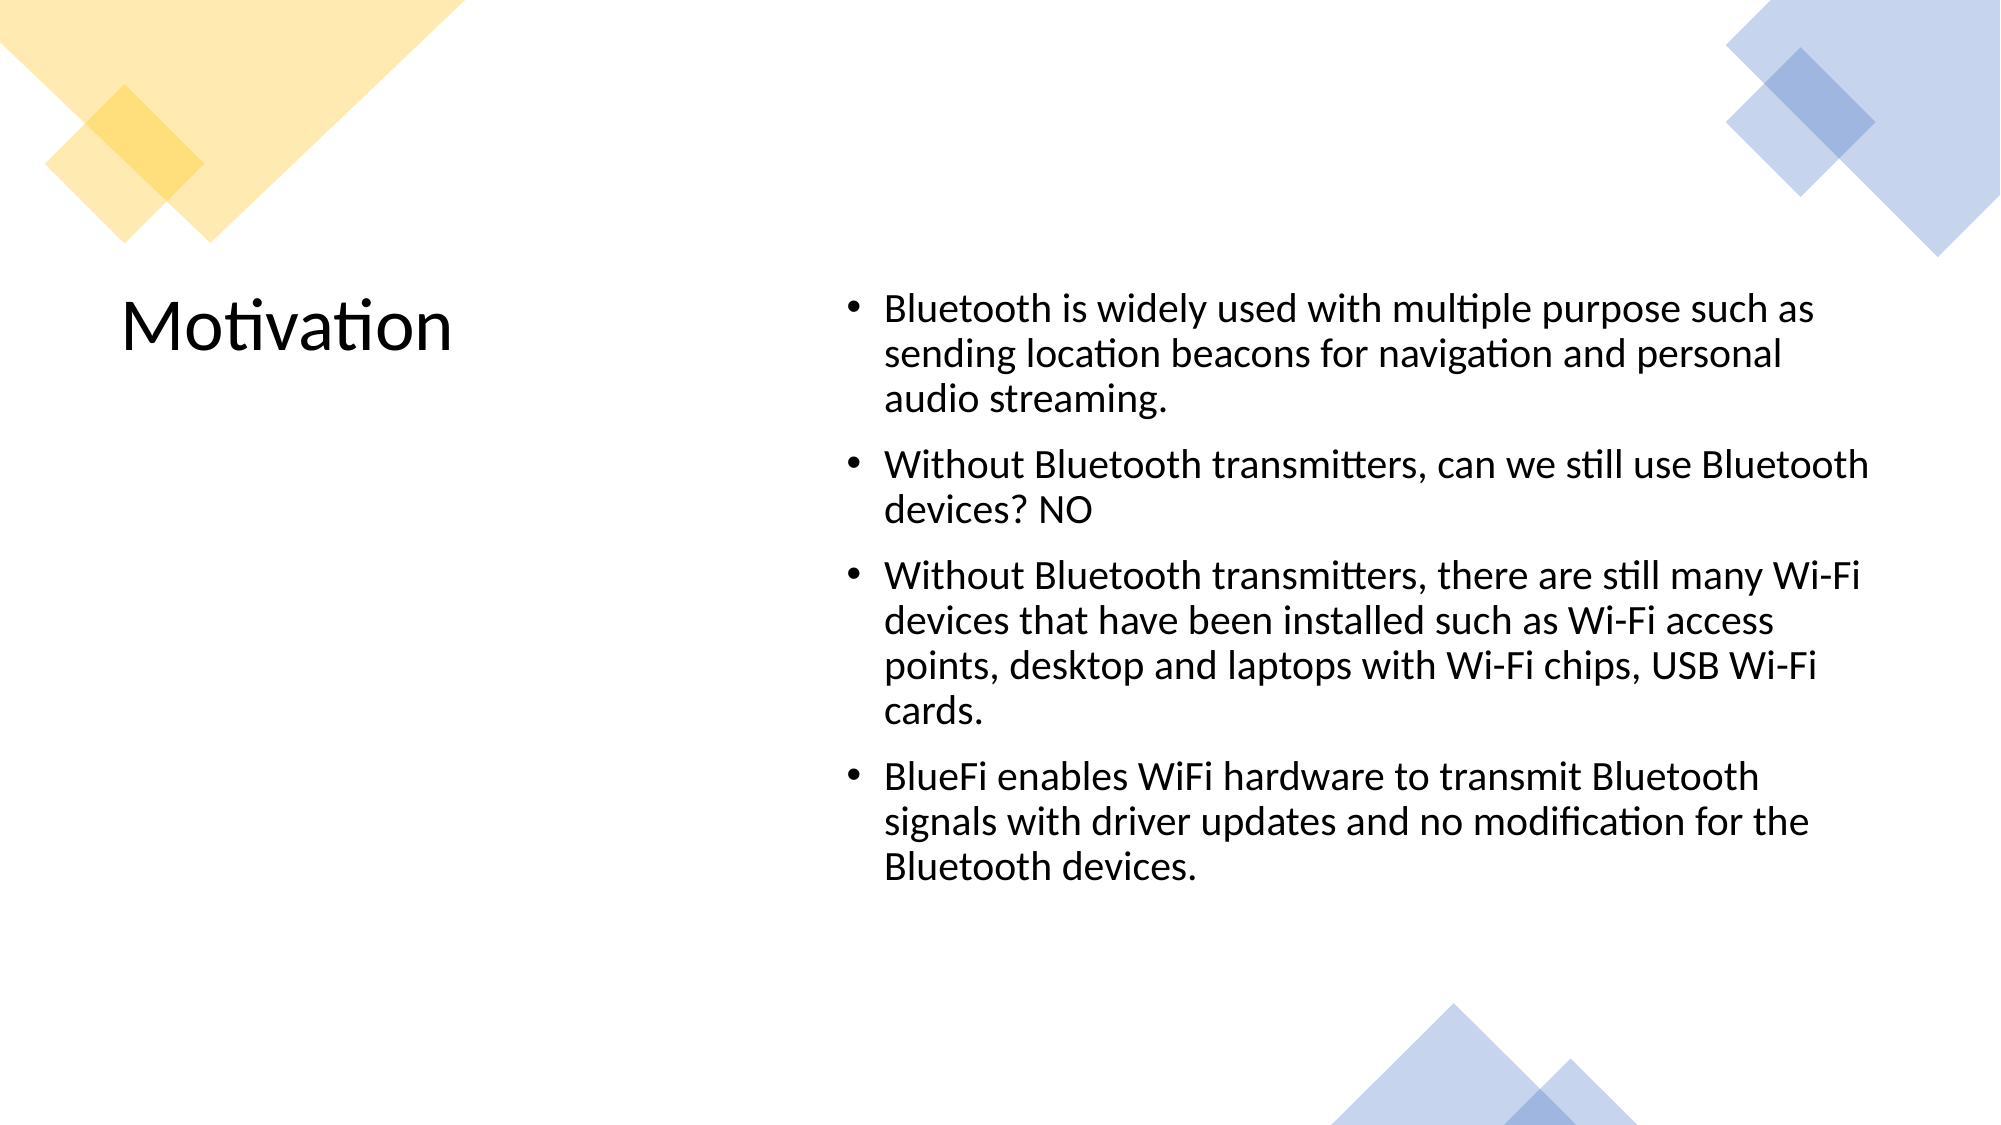

Bluetooth is widely used with multiple purpose such as sending location beacons for navigation and personal audio streaming.
Without Bluetooth transmitters, can we still use Bluetooth devices? NO
Without Bluetooth transmitters, there are still many Wi-Fi devices that have been installed such as Wi-Fi access points, desktop and laptops with Wi-Fi chips, USB Wi-Fi cards.
BlueFi enables WiFi hardware to transmit Bluetooth signals with driver updates and no modification for the Bluetooth devices.
# Motivation